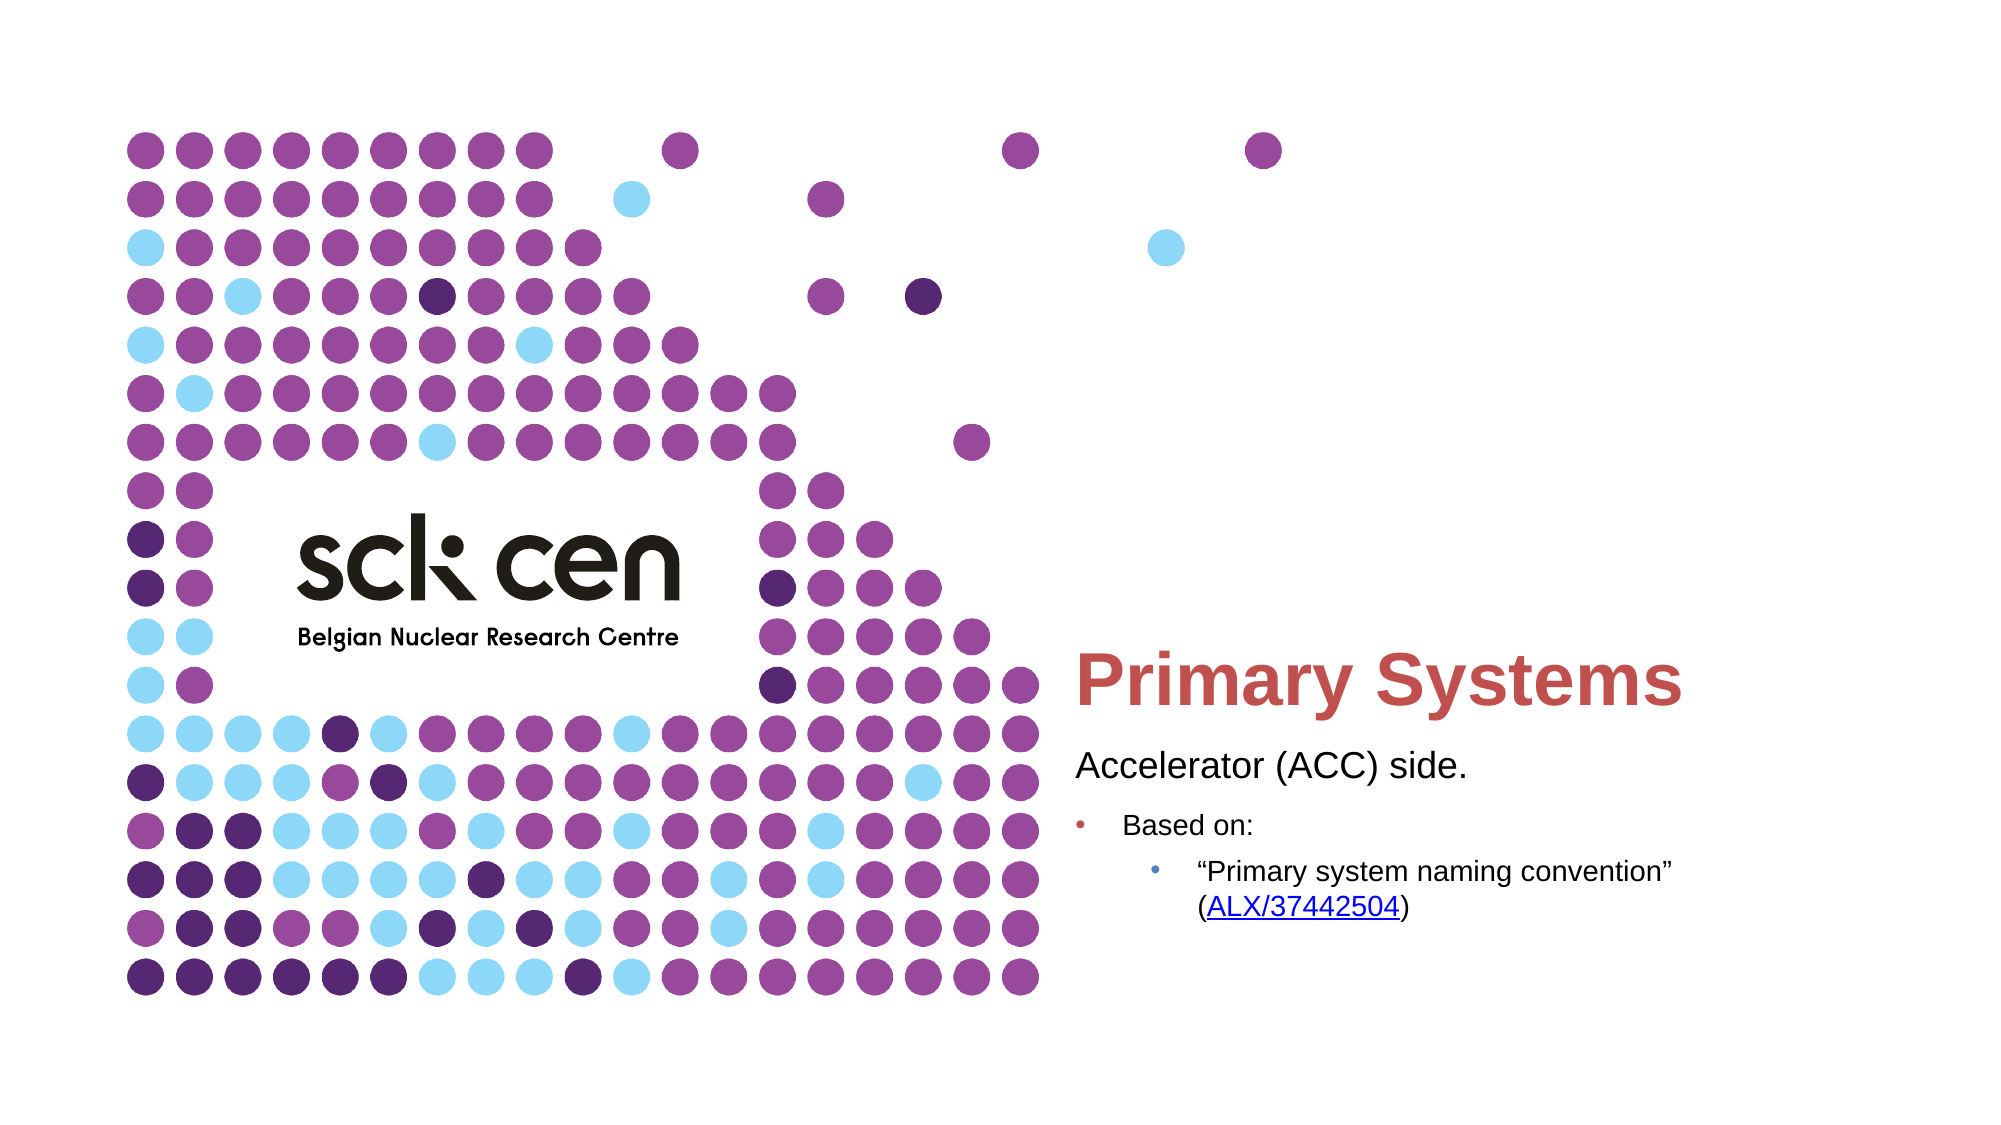

# Primary Systems
Accelerator (ACC) side.
Based on:
“Primary system naming convention”
(ALX/37442504)